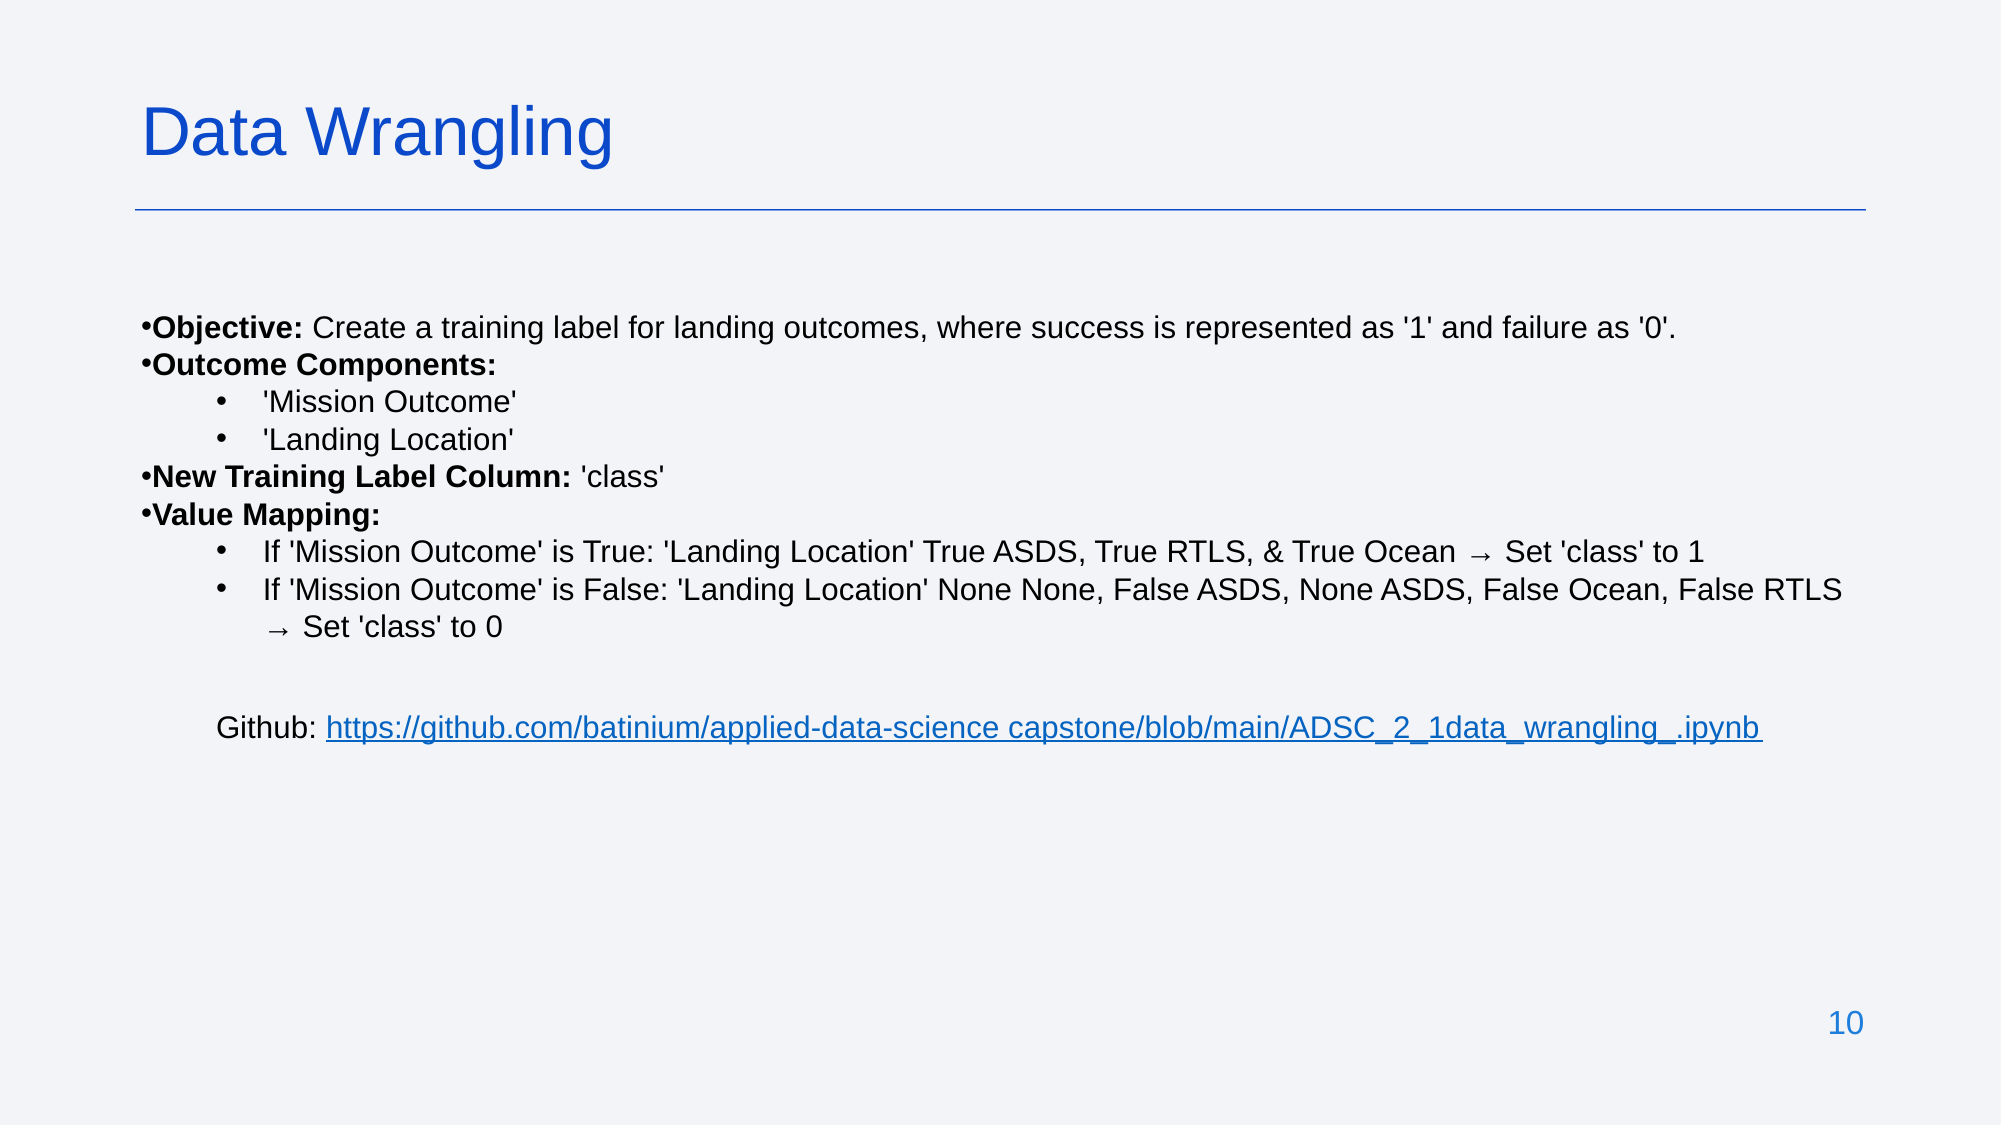

Data Wrangling
Objective: Create a training label for landing outcomes, where success is represented as '1' and failure as '0'.
Outcome Components:
'Mission Outcome'
'Landing Location'
New Training Label Column: 'class'
Value Mapping:
If 'Mission Outcome' is True: 'Landing Location' True ASDS, True RTLS, & True Ocean → Set 'class' to 1
If 'Mission Outcome' is False: 'Landing Location' None None, False ASDS, None ASDS, False Ocean, False RTLS → Set 'class' to 0

Github: https://github.com/batinium/applied-data-science capstone/blob/main/ADSC_2_1data_wrangling_.ipynb

10